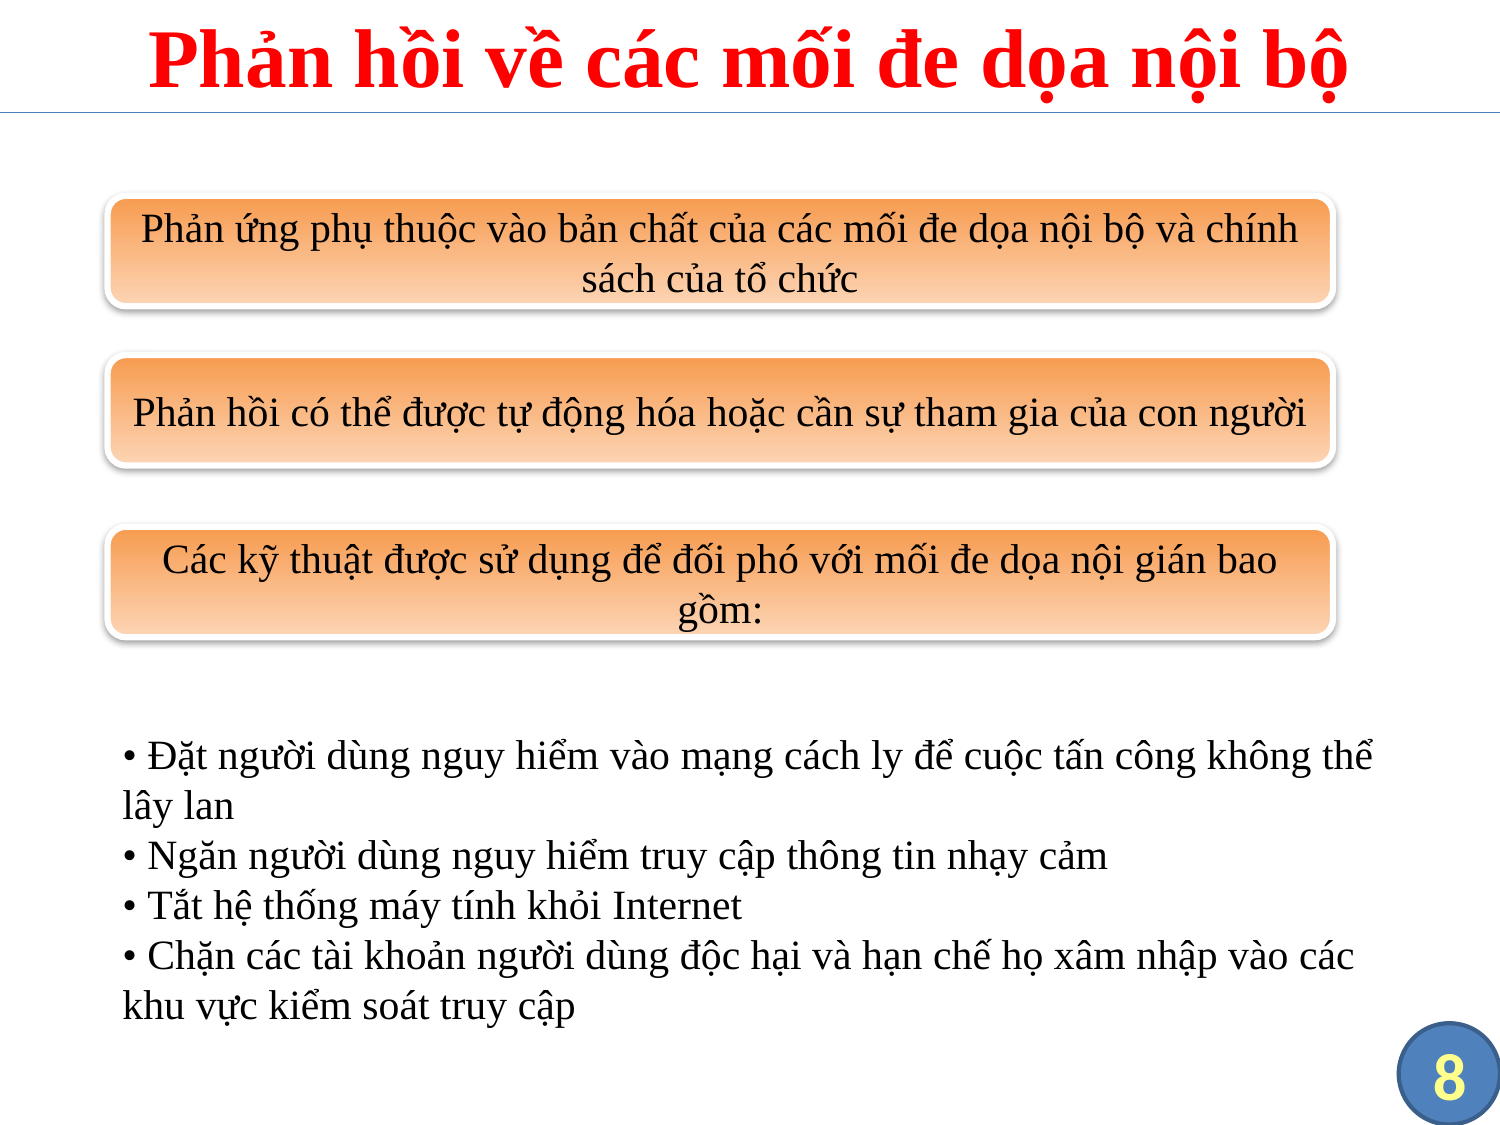

# Phản hồi về các mối đe dọa nội bộ
Phản ứng phụ thuộc vào bản chất của các mối đe dọa nội bộ và chính sách của tổ chức
Phản hồi có thể được tự động hóa hoặc cần sự tham gia của con người
Các kỹ thuật được sử dụng để đối phó với mối đe dọa nội gián bao gồm:
• Đặt người dùng nguy hiểm vào mạng cách ly để cuộc tấn công không thể lây lan
• Ngăn người dùng nguy hiểm truy cập thông tin nhạy cảm
• Tắt hệ thống máy tính khỏi Internet
• Chặn các tài khoản người dùng độc hại và hạn chế họ xâm nhập vào các khu vực kiểm soát truy cập
8